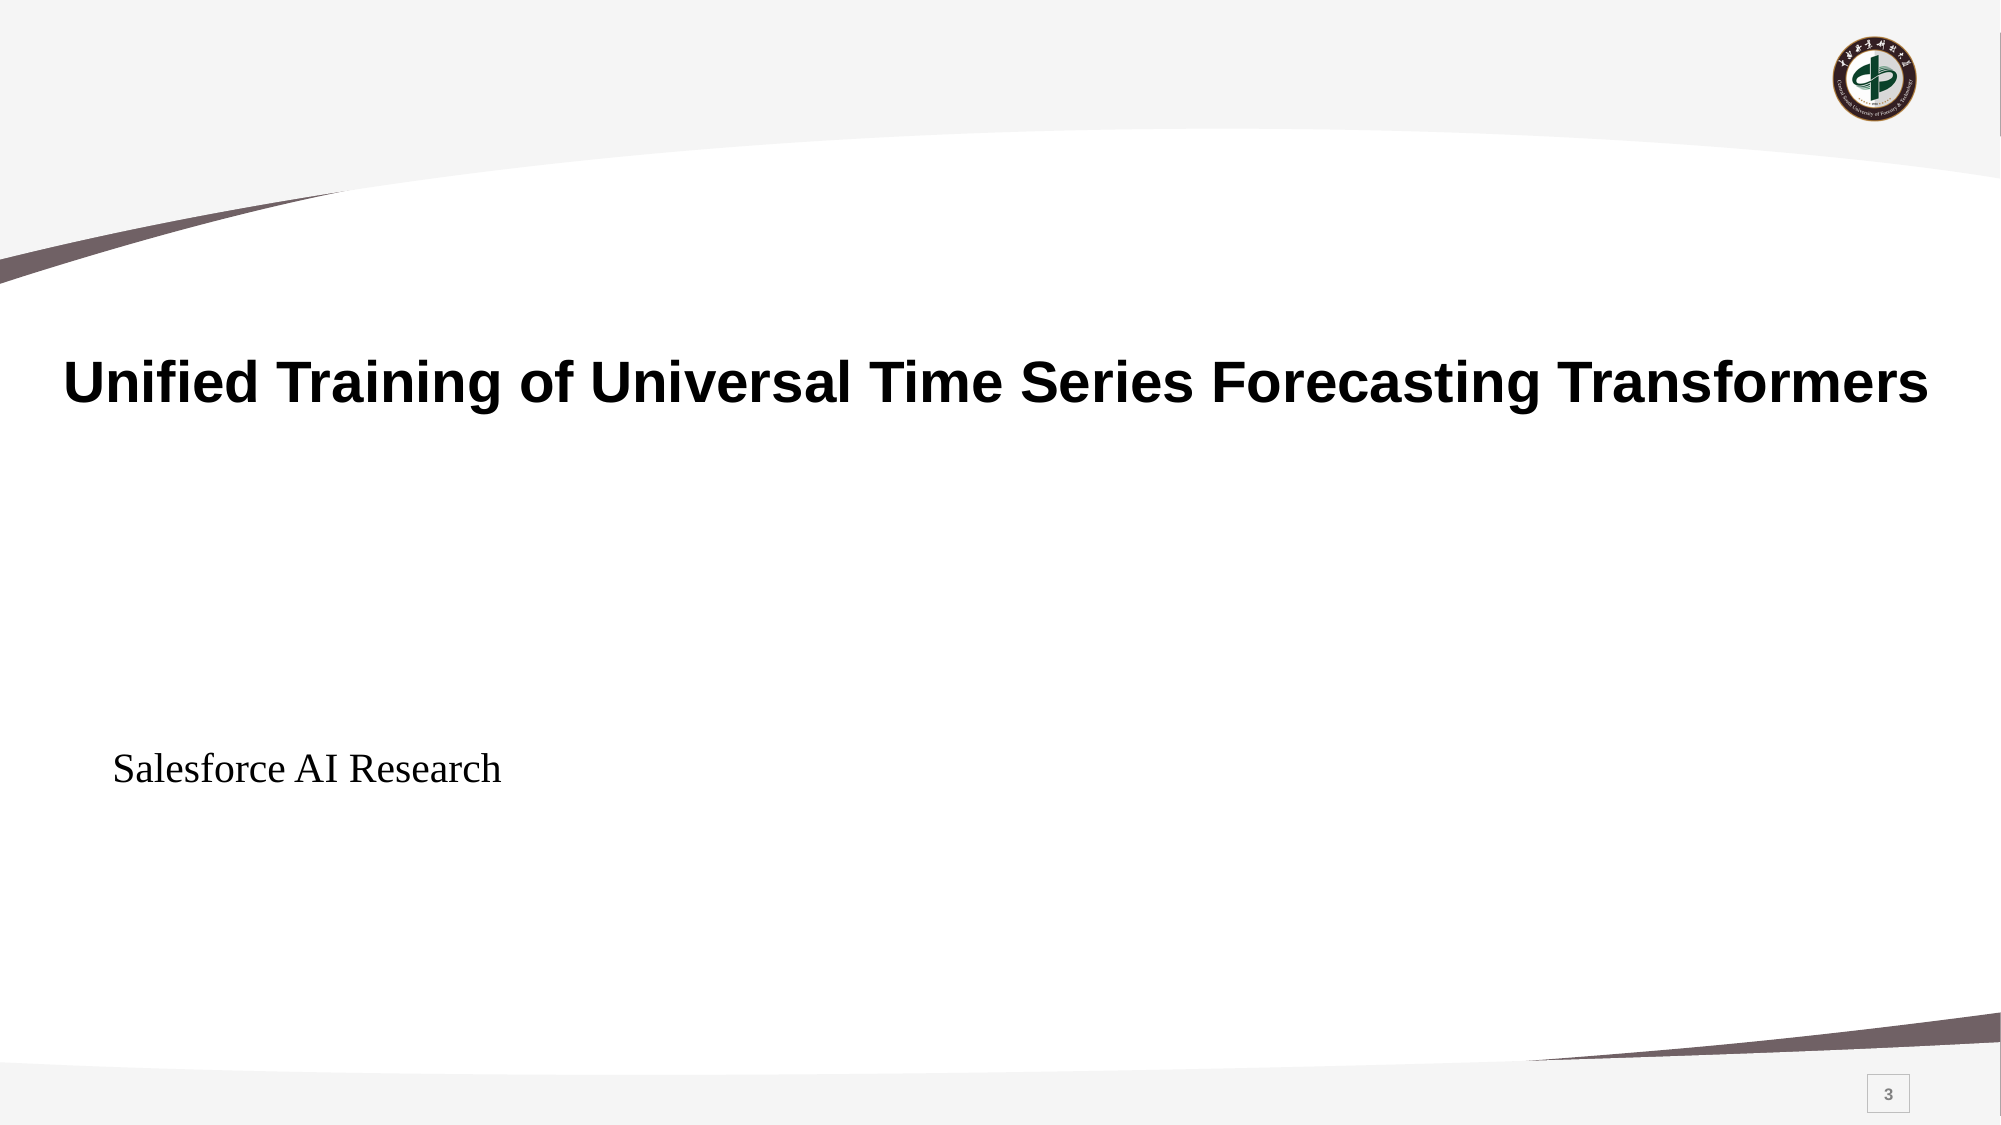

# Unified Training of Universal Time Series Forecasting Transformers
Salesforce AI Research